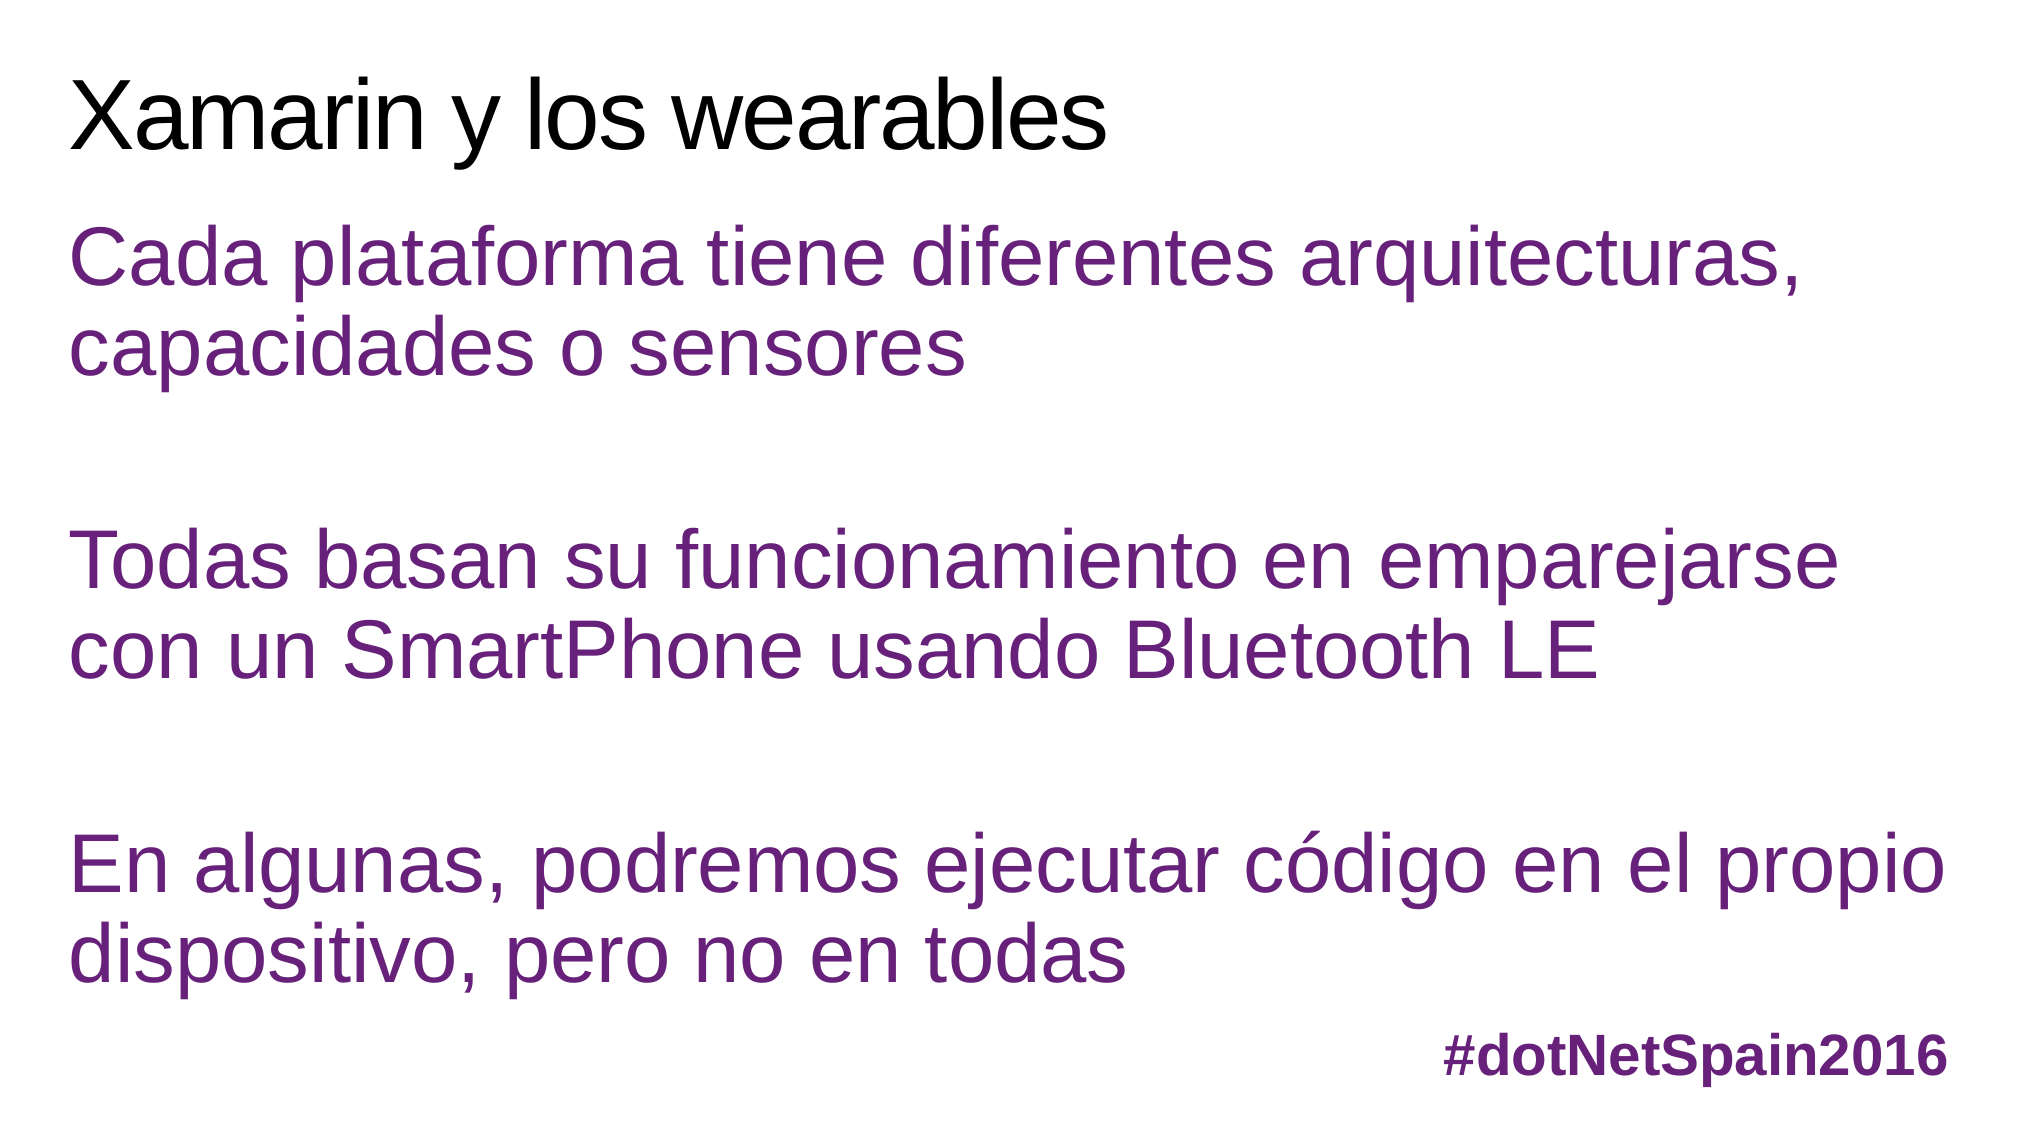

# Xamarin y los wearables
Cada plataforma tiene diferentes arquitecturas,  capacidades o sensores

Todas basan su funcionamiento en emparejarse con un SmartPhone usando Bluetooth LE

En algunas, podremos ejecutar código en el propio dispositivo, pero no en todas